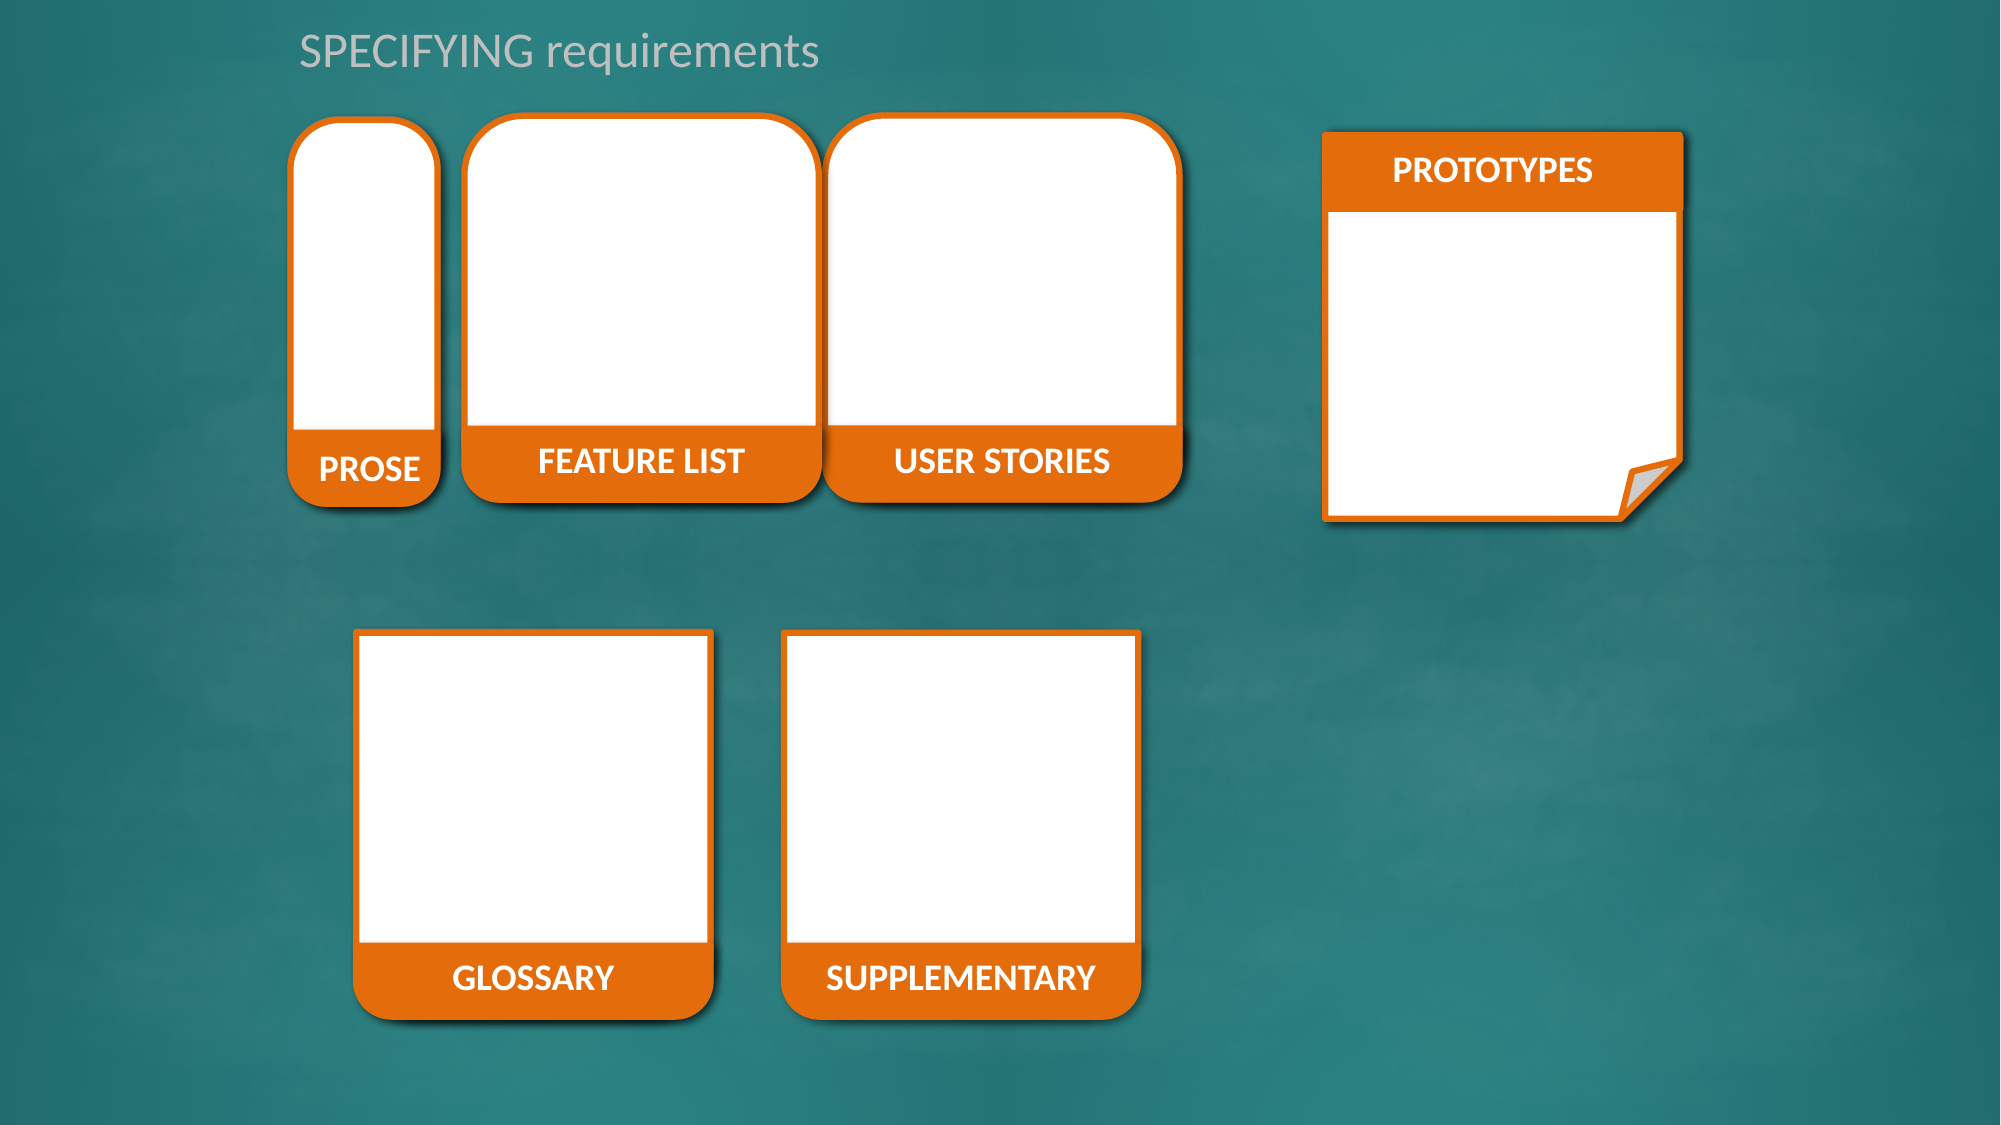

SPECIFYING requirements

USER STORIES

FEATURE LIST

PROSE

PROTOTYPES

PROTOTYPES

FEATURE LIST

USER STORIES

PROSE

GLOSSARY

SUPPLEMENTARY

SUPPLEMENTARY